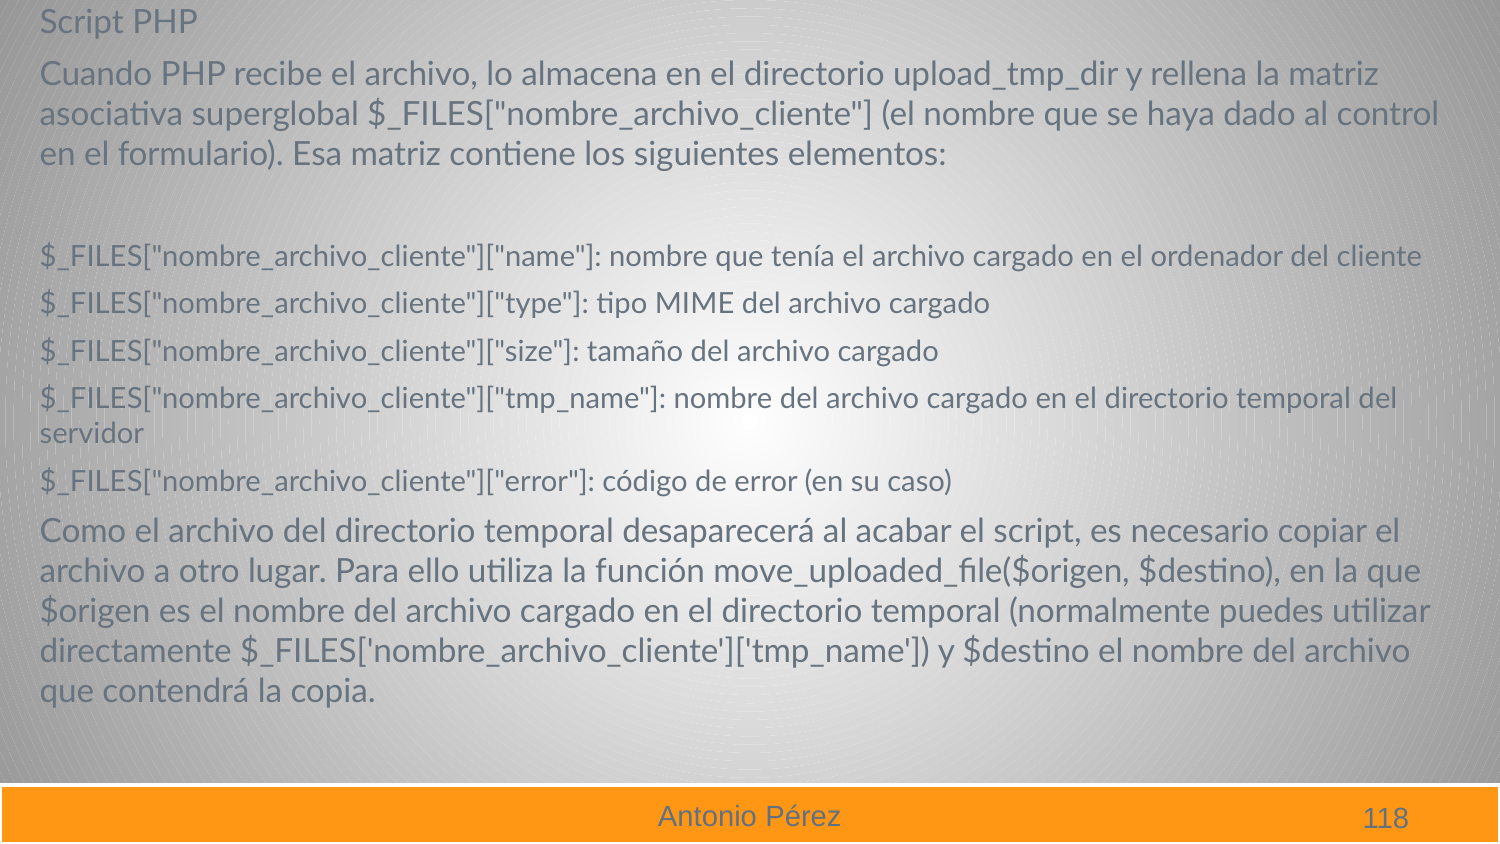

Script PHP
Cuando PHP recibe el archivo, lo almacena en el directorio upload_tmp_dir y rellena la matriz asociativa superglobal $_FILES["nombre_archivo_cliente"] (el nombre que se haya dado al control en el formulario). Esa matriz contiene los siguientes elementos:

$_FILES["nombre_archivo_cliente"]["name"]: nombre que tenía el archivo cargado en el ordenador del cliente
$_FILES["nombre_archivo_cliente"]["type"]: tipo MIME del archivo cargado
$_FILES["nombre_archivo_cliente"]["size"]: tamaño del archivo cargado
$_FILES["nombre_archivo_cliente"]["tmp_name"]: nombre del archivo cargado en el directorio temporal del servidor
$_FILES["nombre_archivo_cliente"]["error"]: código de error (en su caso)
Como el archivo del directorio temporal desaparecerá al acabar el script, es necesario copiar el archivo a otro lugar. Para ello utiliza la función move_uploaded_file($origen, $destino), en la que $origen es el nombre del archivo cargado en el directorio temporal (normalmente puedes utilizar directamente $_FILES['nombre_archivo_cliente']['tmp_name']) y $destino el nombre del archivo que contendrá la copia.
118